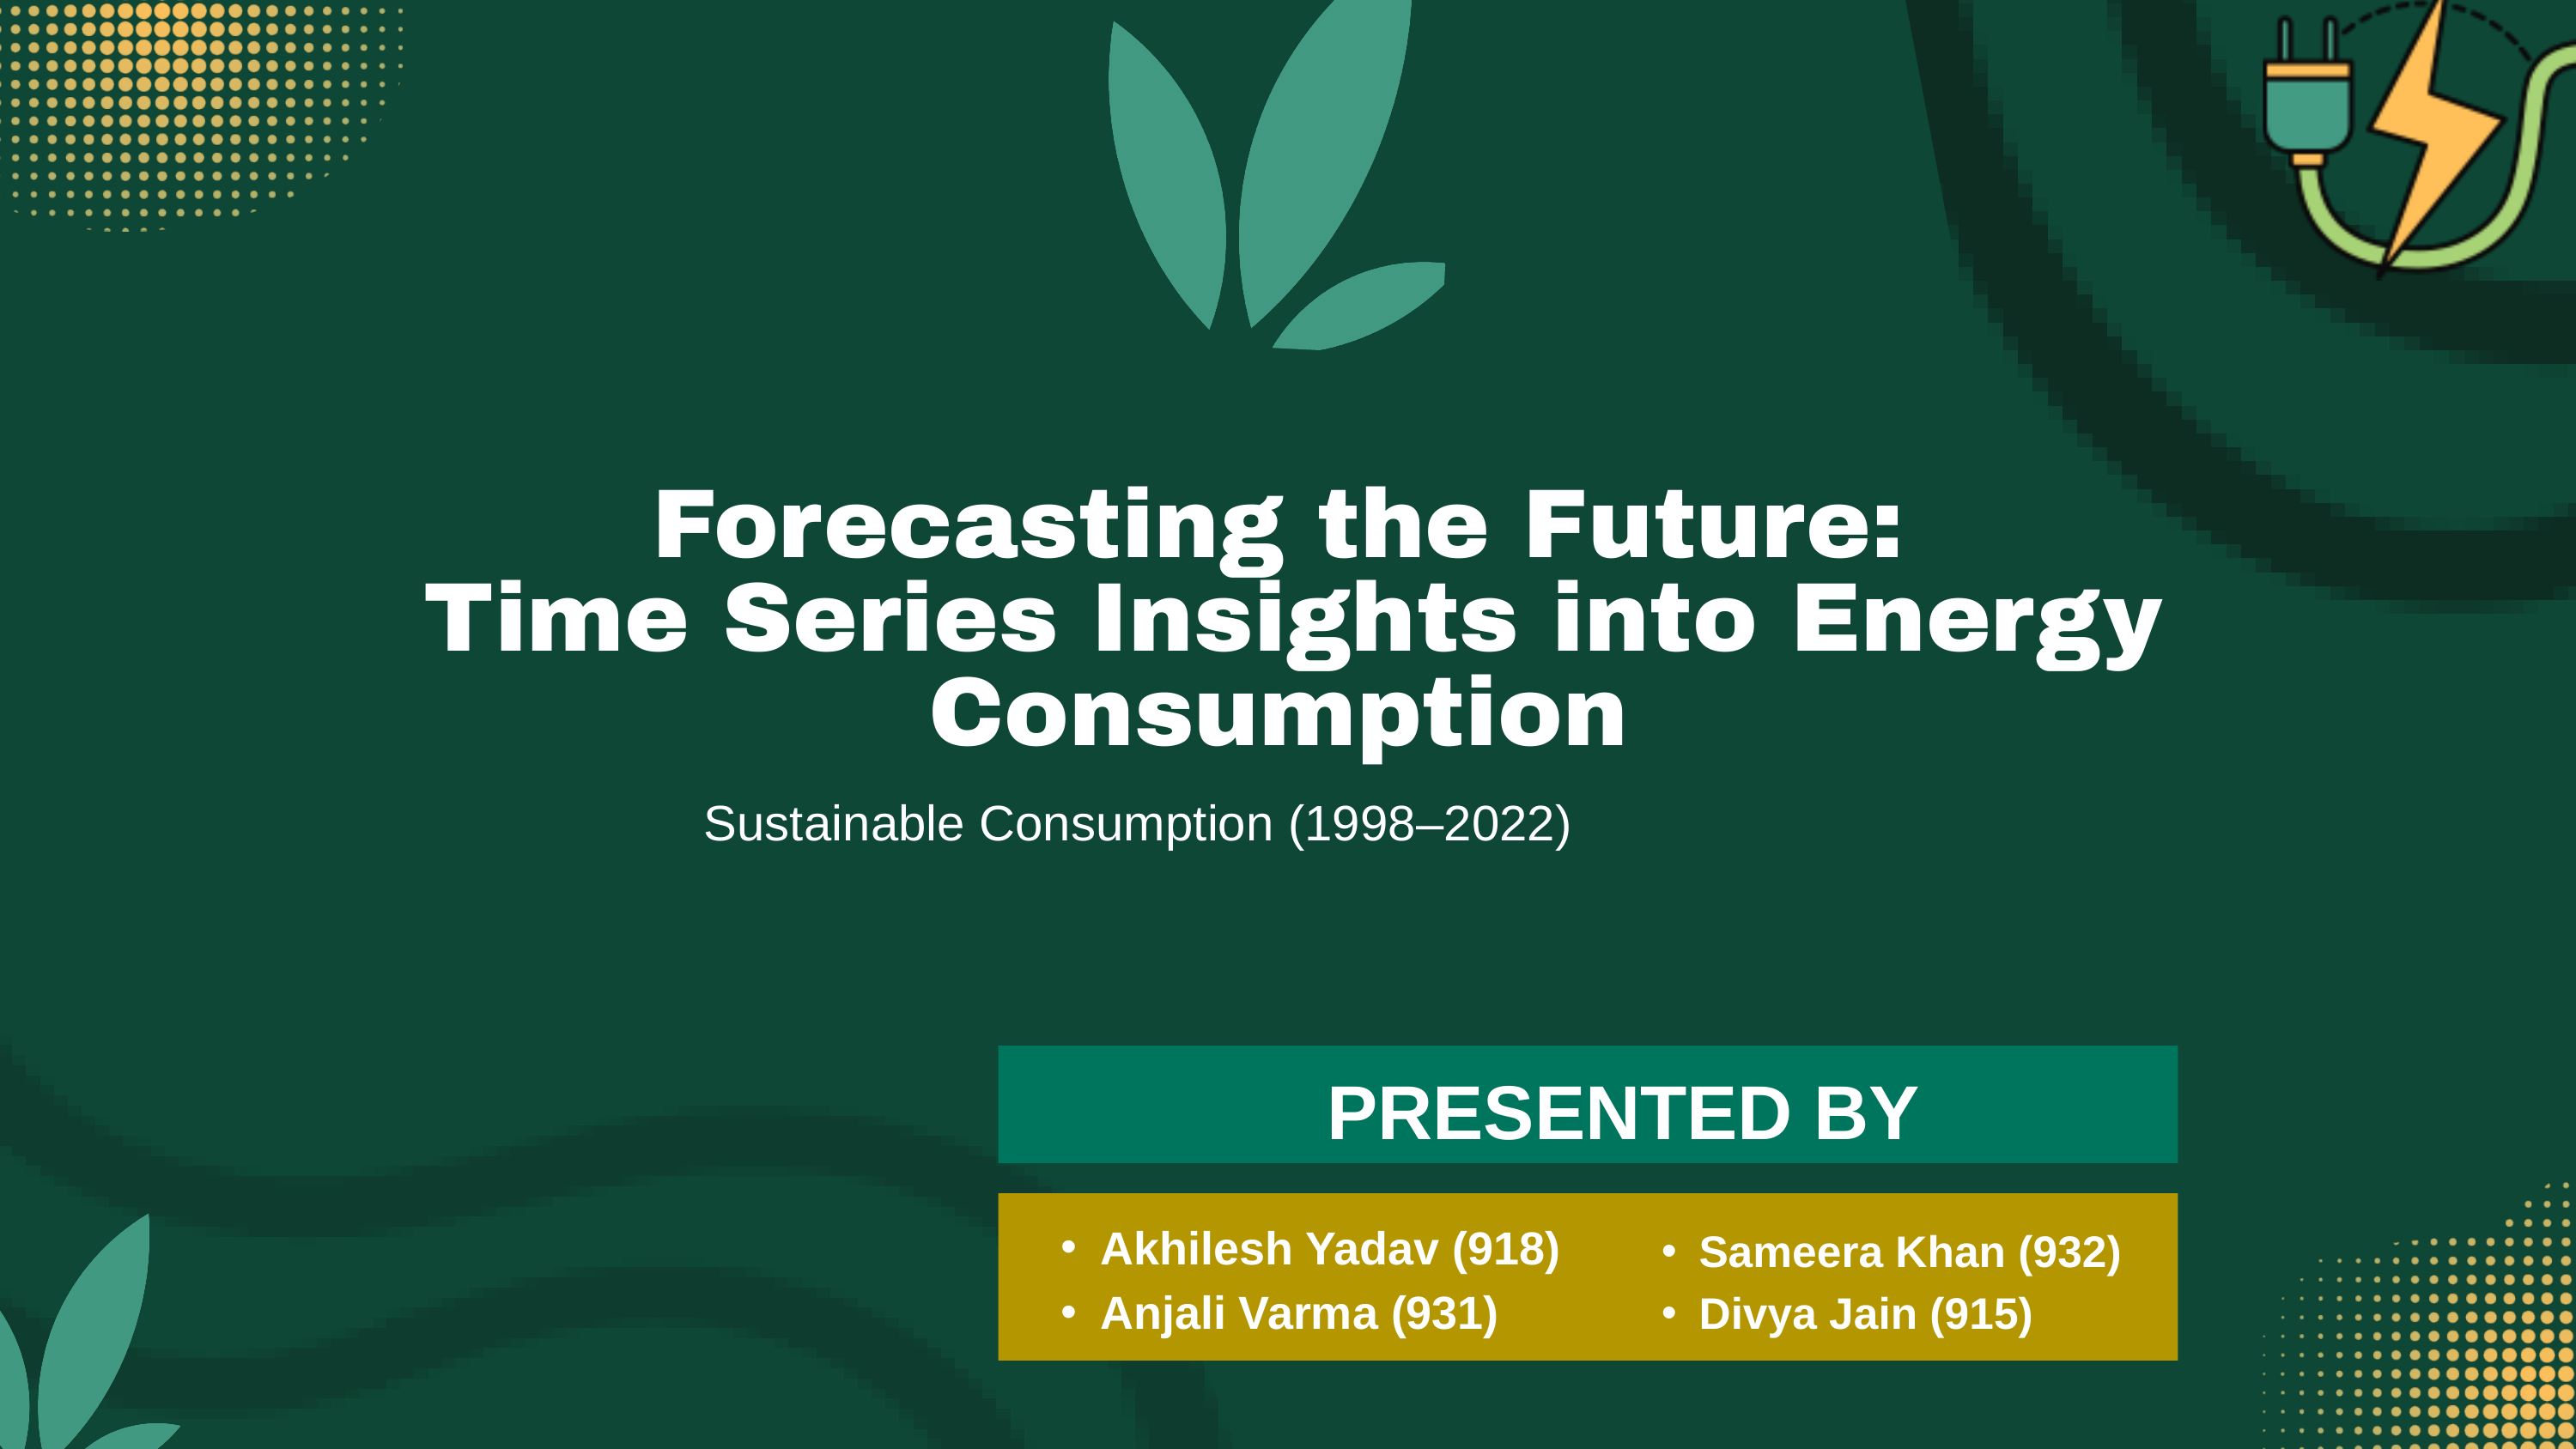

Forecasting the Future:
 Time Series Insights into Energy Consumption

Sustainable Consumption (1998–2022)

PRESENTED BY

Akhilesh Yadav (918)
Anjali Varma (931)

Sameera Khan (932)
Divya Jain (915)